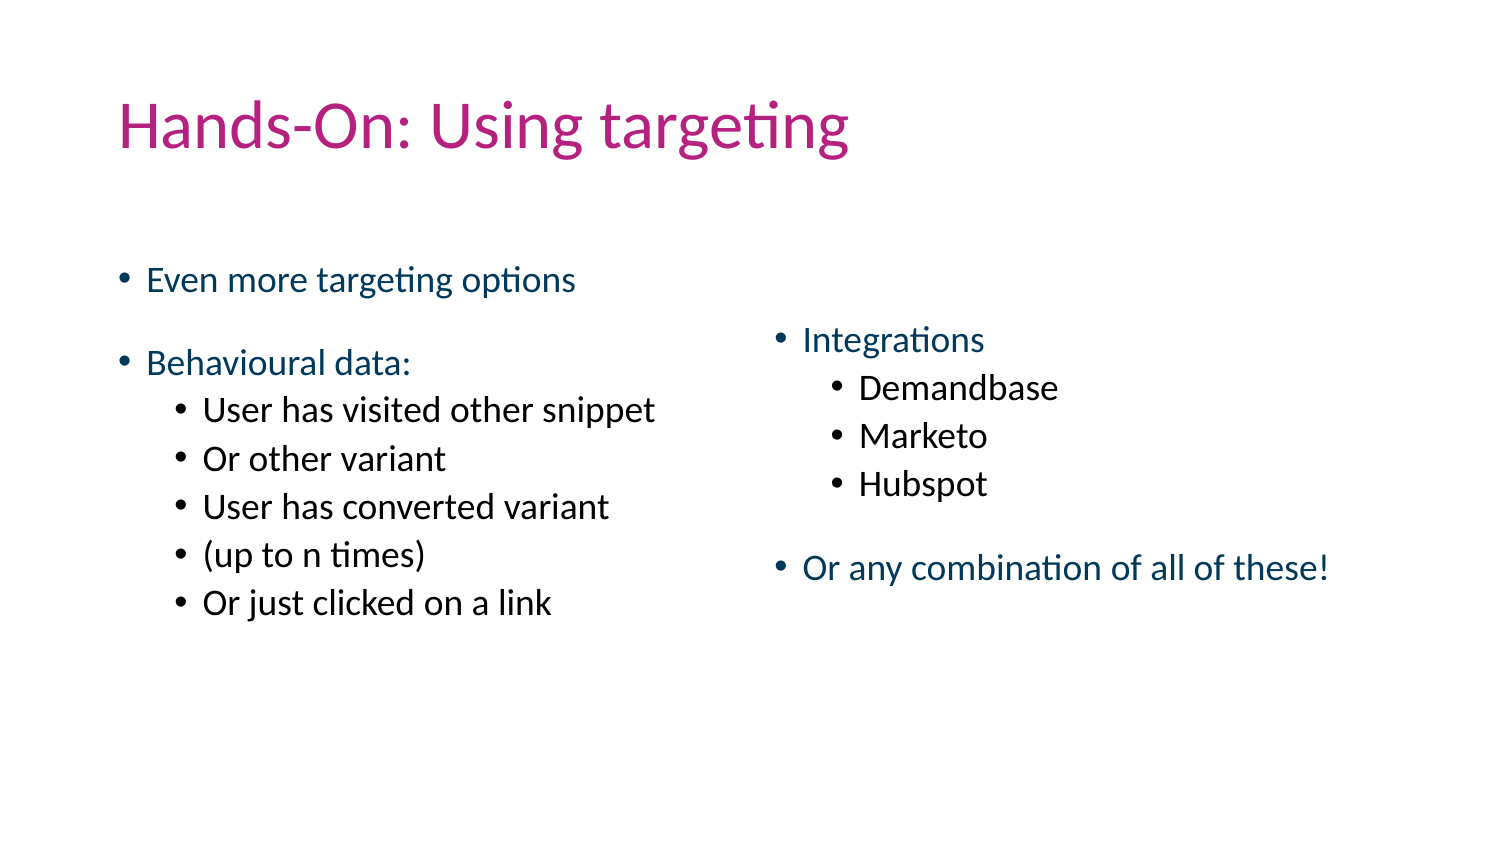

# Hands-On: Using targeting
Even more targeting options
Behavioural data:
User has visited other snippet
Or other variant
User has converted variant
(up to n times)
Or just clicked on a link

Integrations
Demandbase
Marketo
Hubspot
Or any combination of all of these!